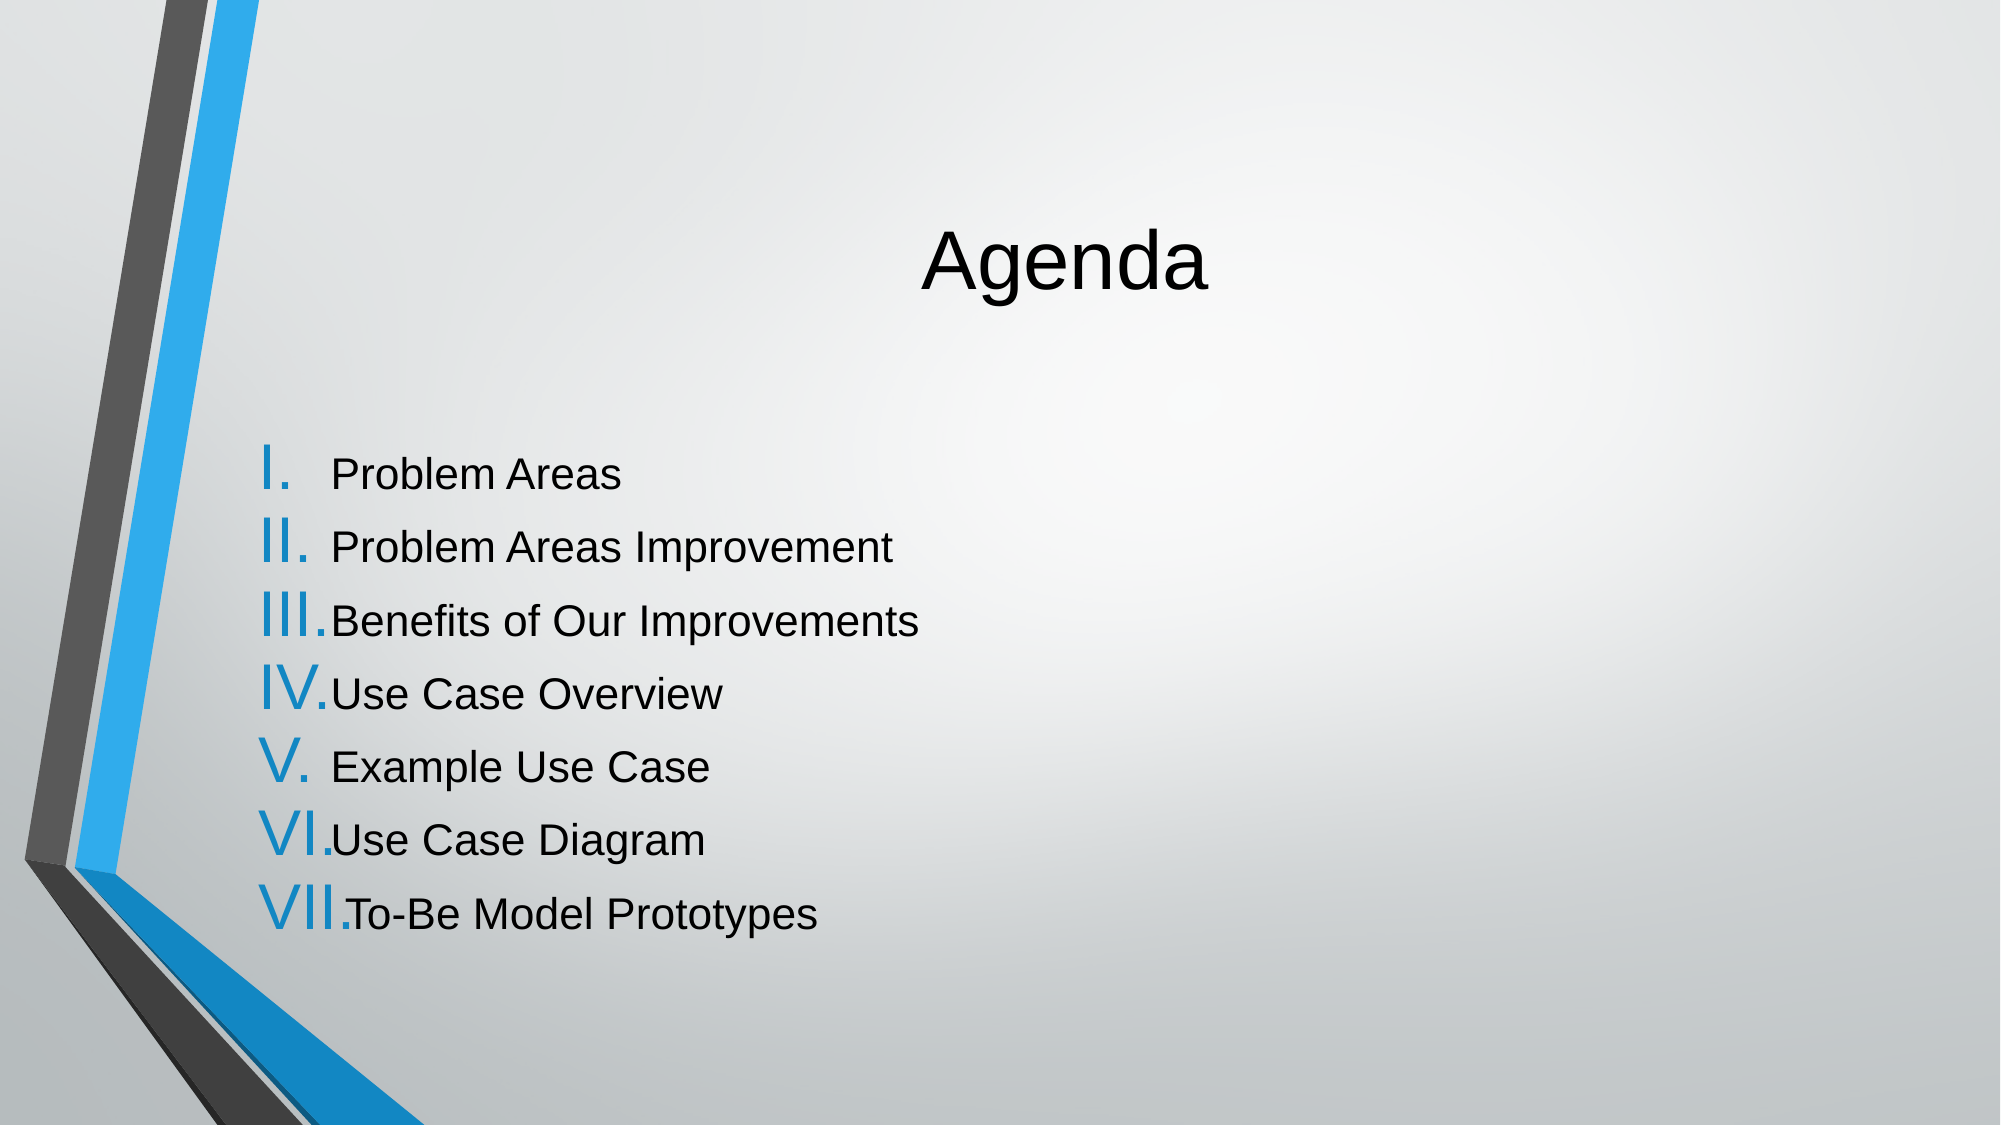

# Agenda
Problem Areas
Problem Areas Improvement
Benefits of Our Improvements
Use Case Overview
Example Use Case
Use Case Diagram
To-Be Model Prototypes